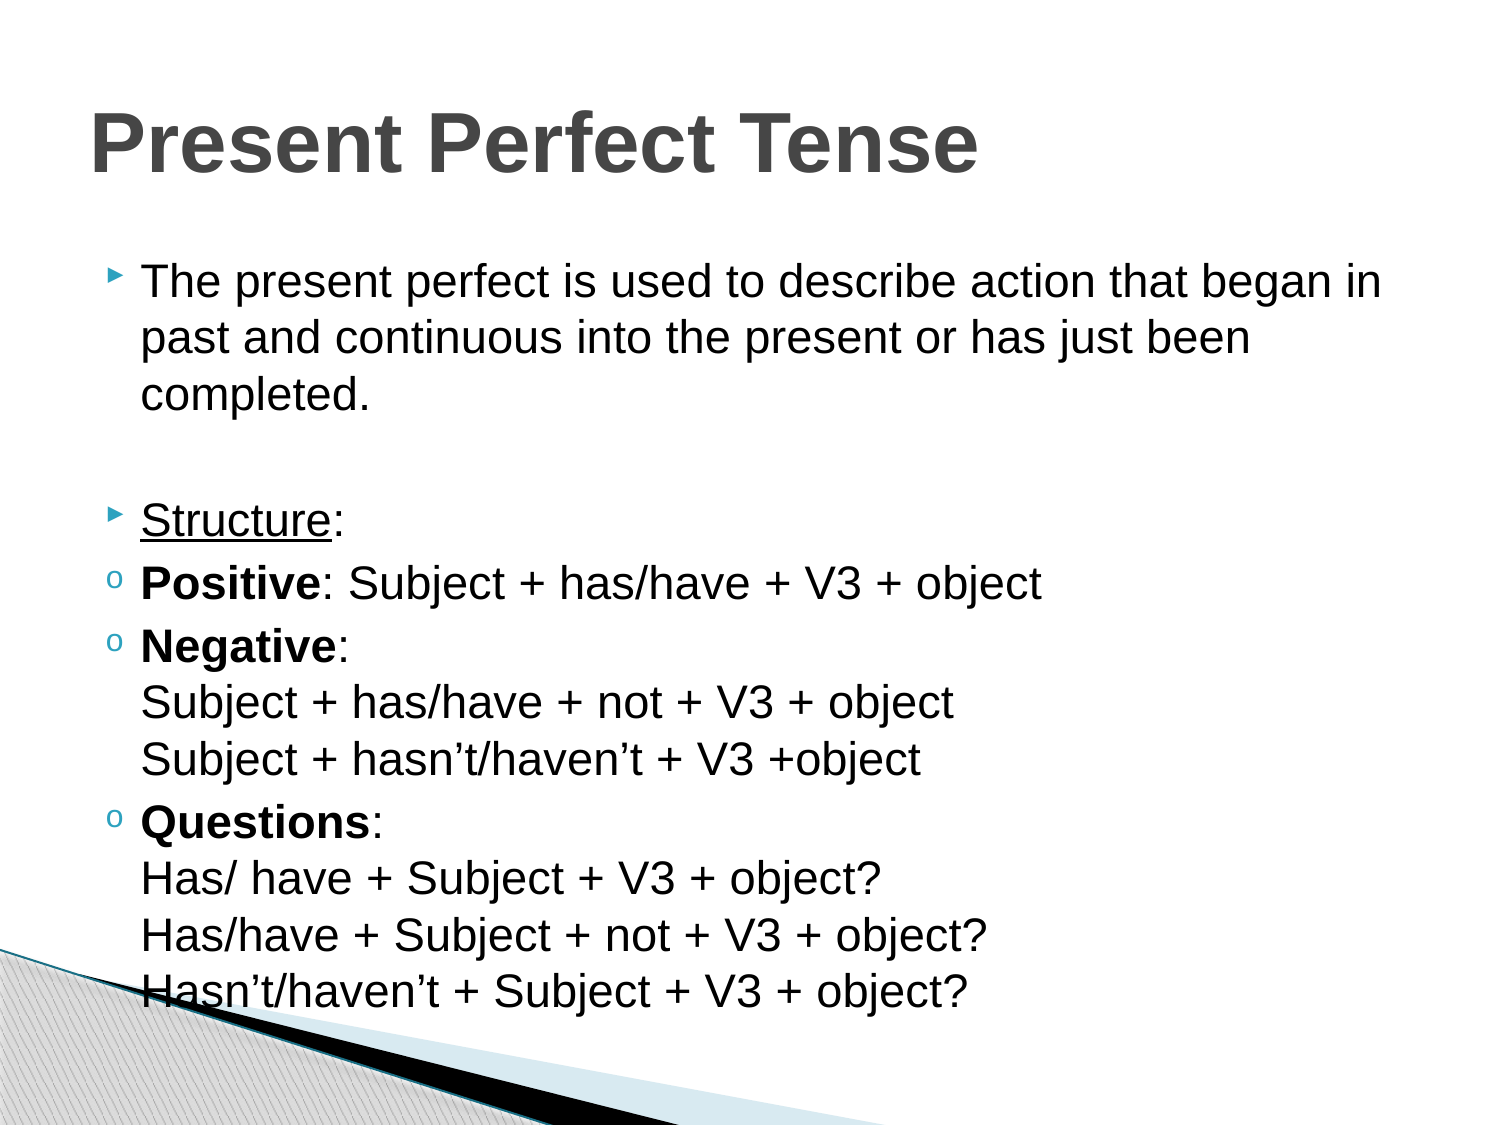

# Present Perfect Tense
The present perfect is used to describe action that began in past and continuous into the present or has just been completed.

Structure:
Positive: Subject + has/have + V3 + object
Negative:
Subject + has/have + not + V3 + object
Subject + hasn’t/haven’t + V3 +object
Questions:
Has/ have + Subject + V3 + object?
Has/have + Subject + not + V3 + object?
Hasn’t/haven’t + Subject + V3 + object?